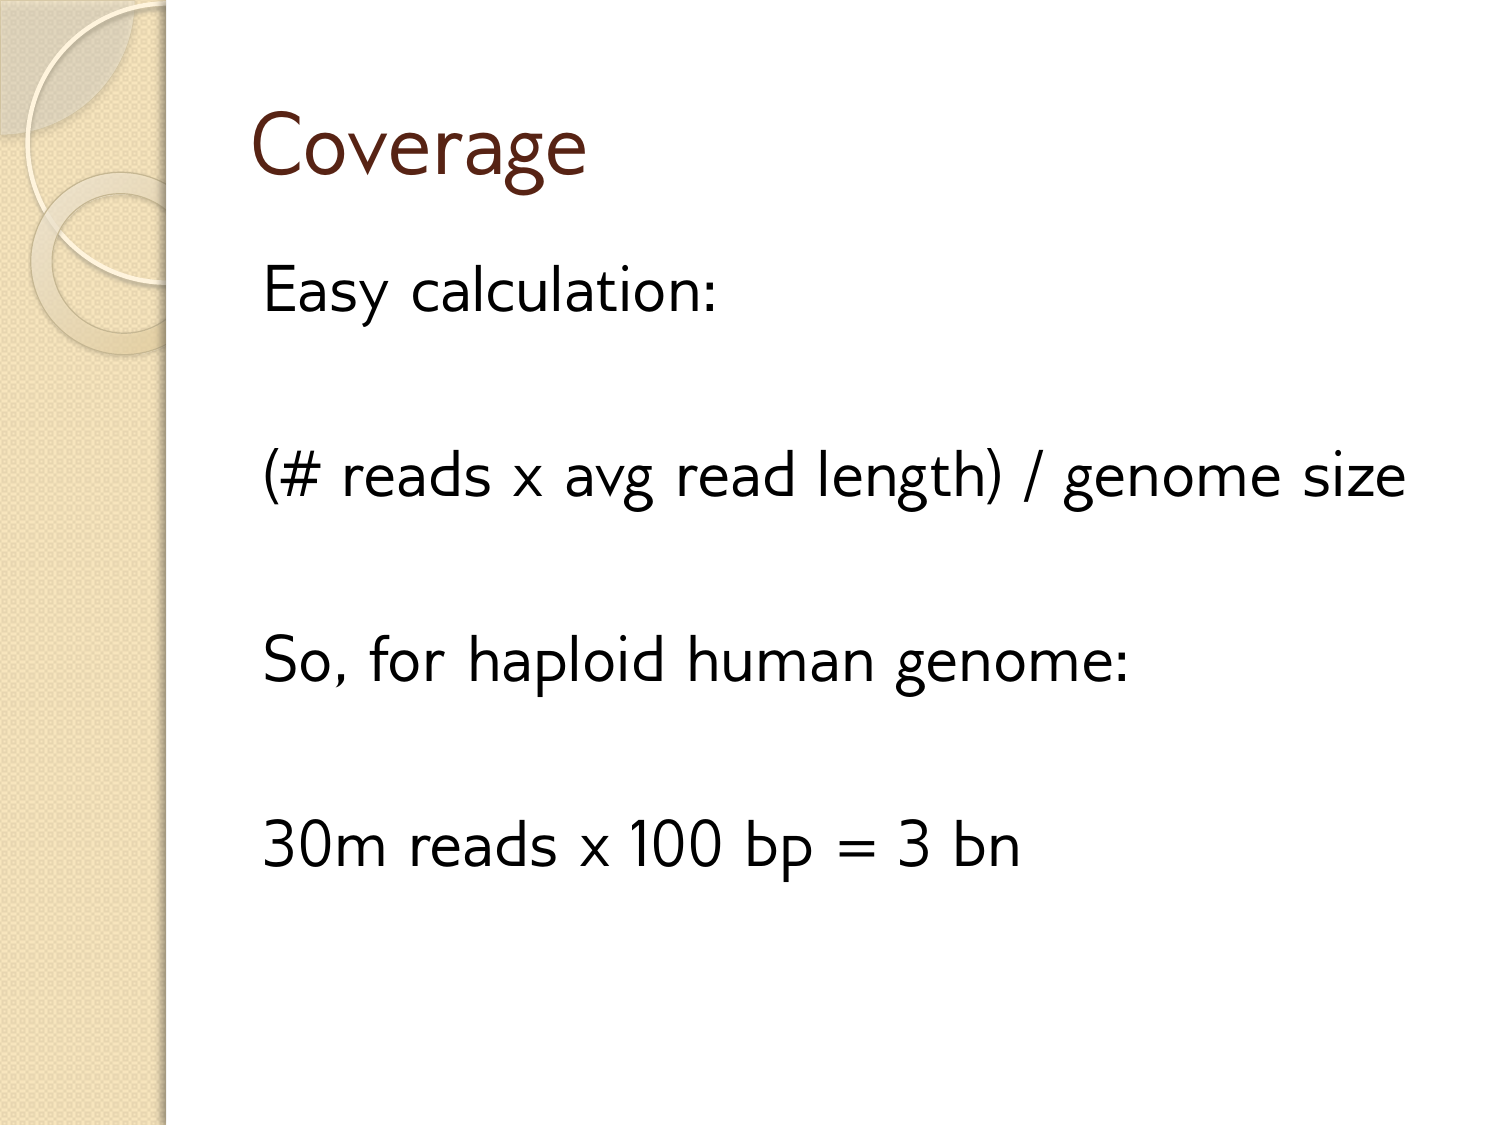

# Coverage
Easy calculation:

(# reads x avg read length) / genome size

So, for haploid human genome:

30m reads x 100 bp = 3 bn